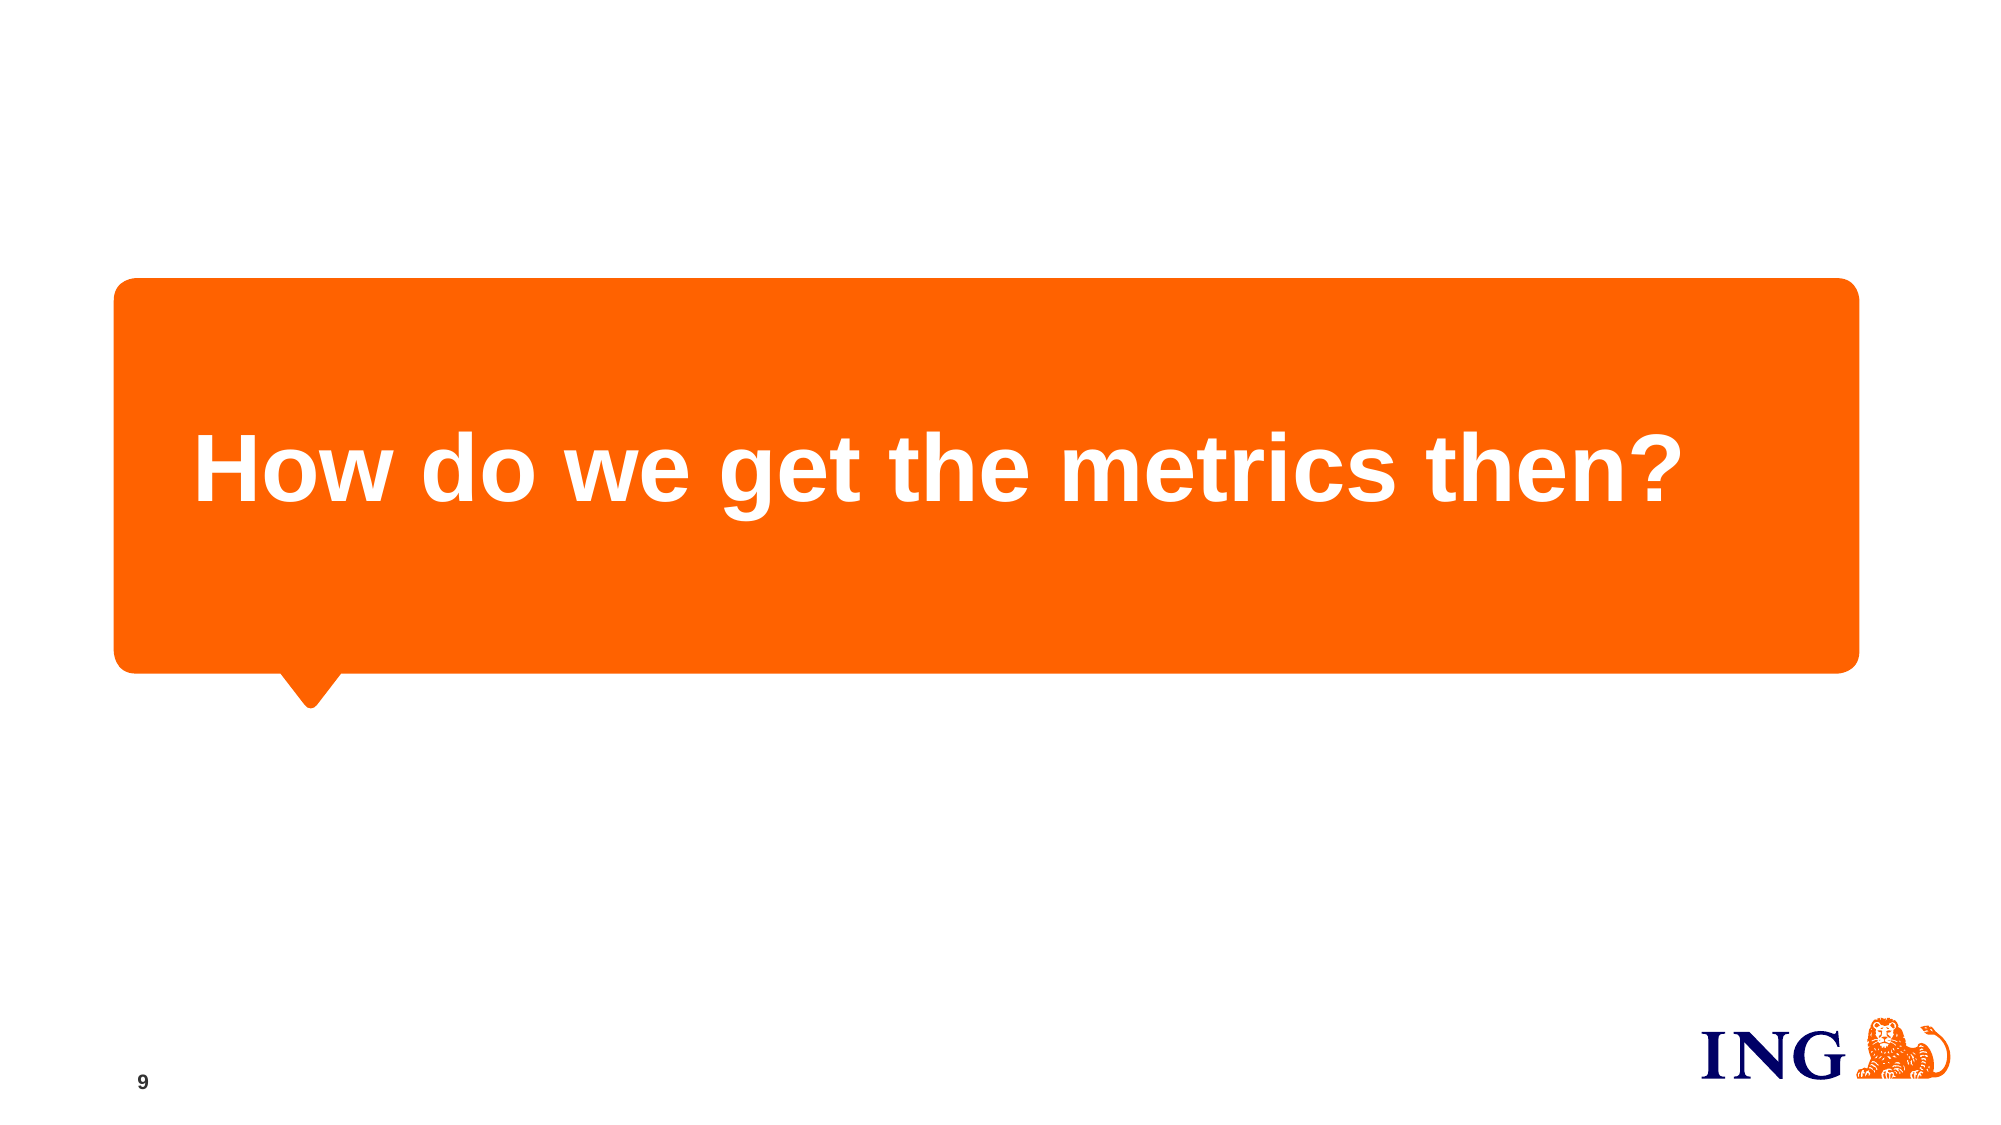

# How do we get the metrics then?
9